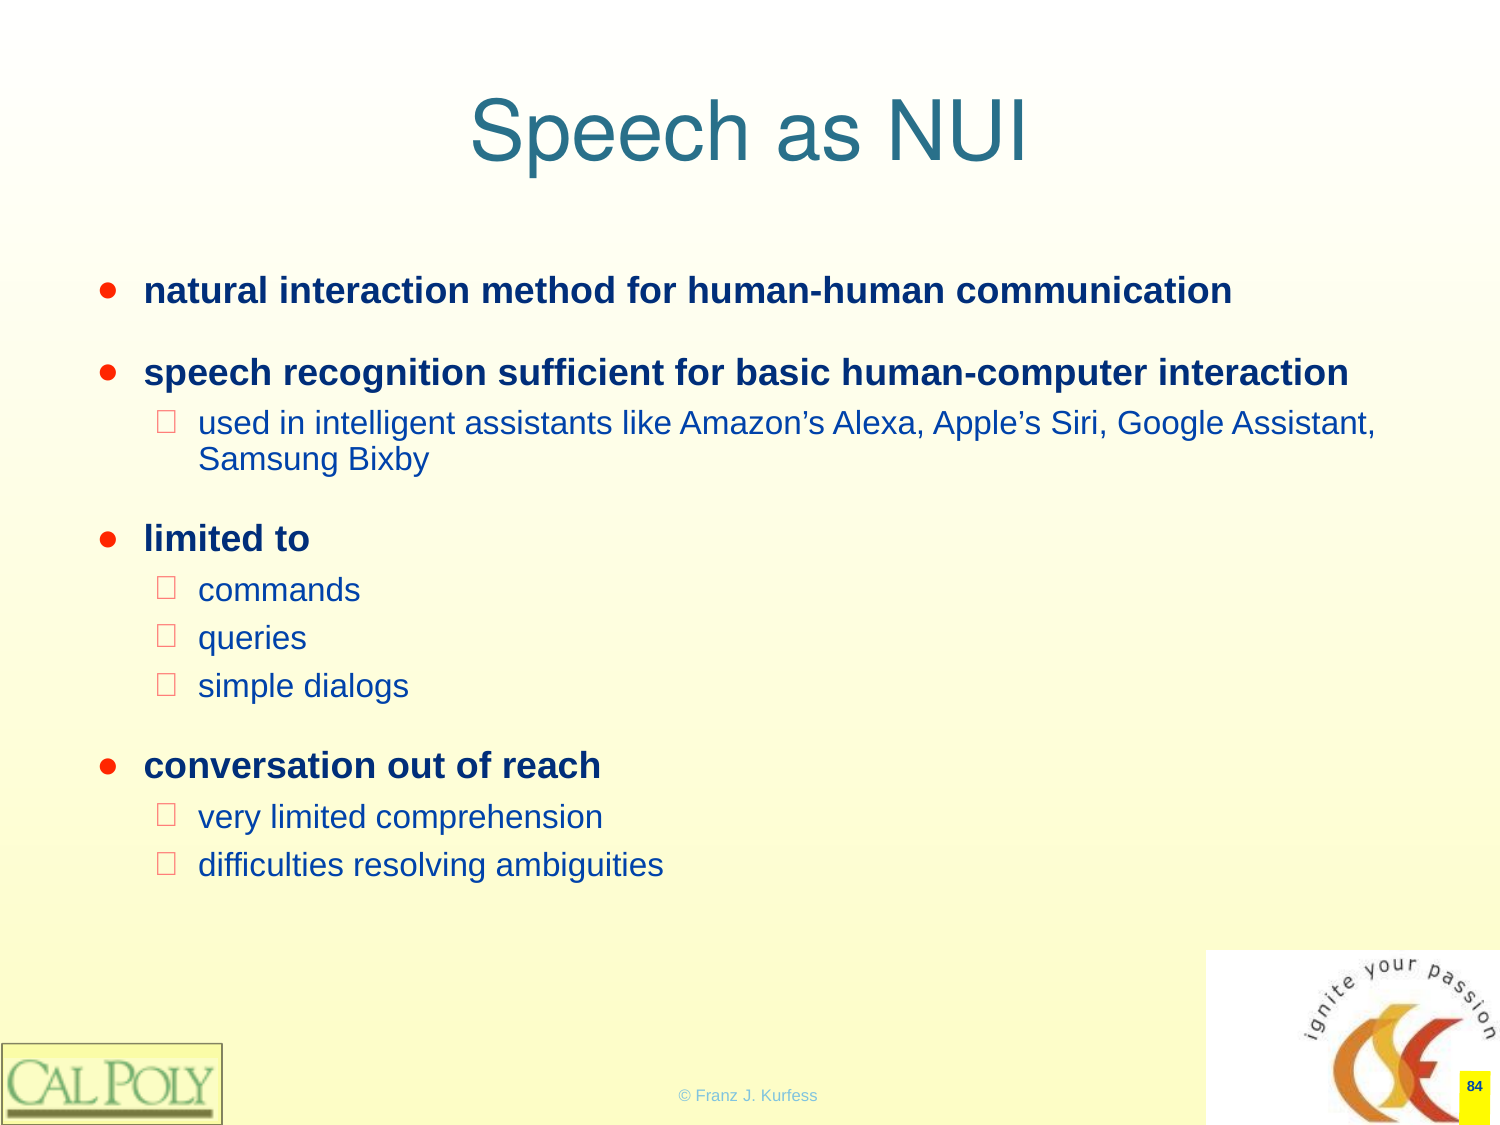

# Speech as NUI
natural interaction method for human-human communication
speech recognition sufficient for basic human-computer interaction
used in intelligent assistants like Amazon’s Alexa, Apple’s Siri, Google Assistant, Samsung Bixby
limited to
commands
queries
simple dialogs
conversation out of reach
very limited comprehension
difficulties resolving ambiguities
84